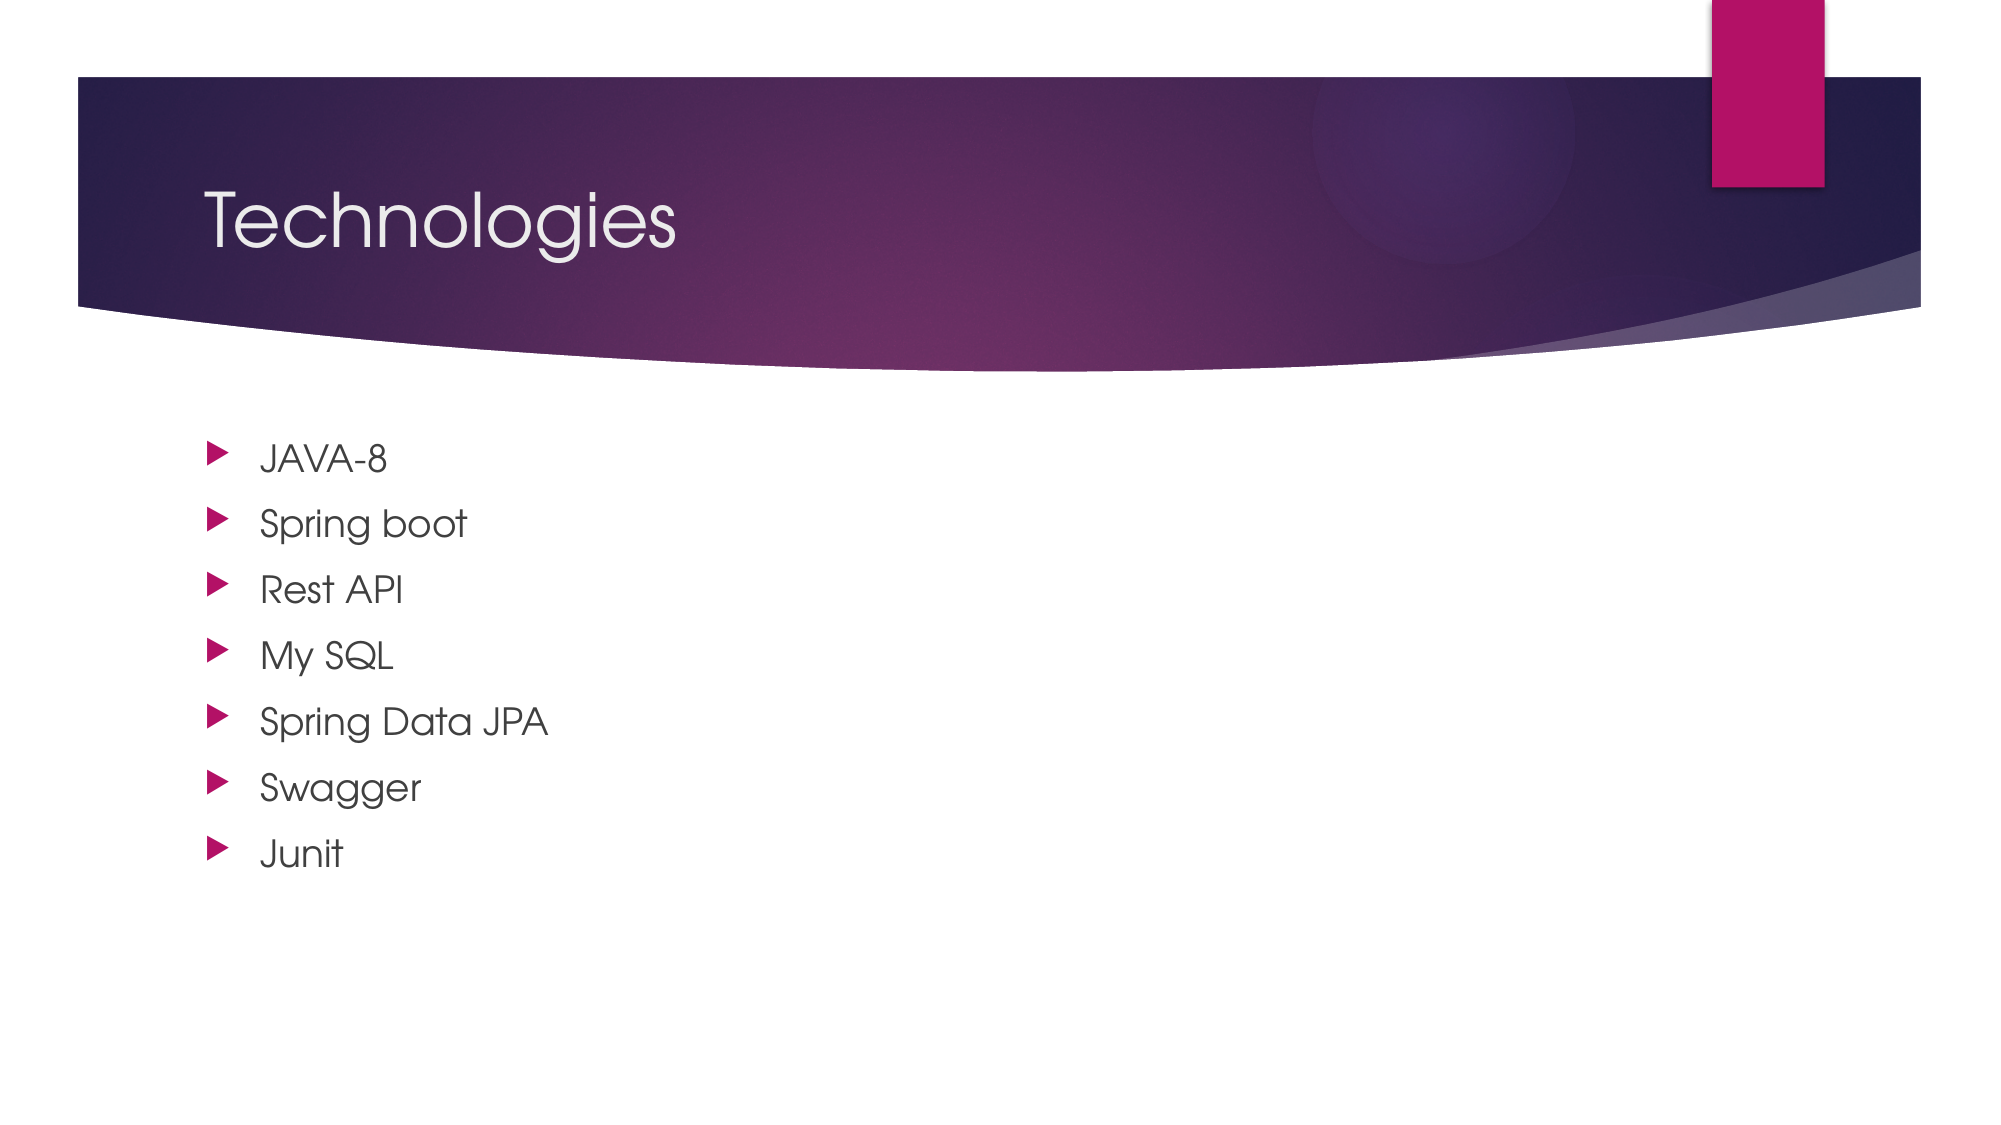

# Technologies
JAVA-8
Spring boot
Rest API
My SQL
Spring Data JPA
Swagger
Junit